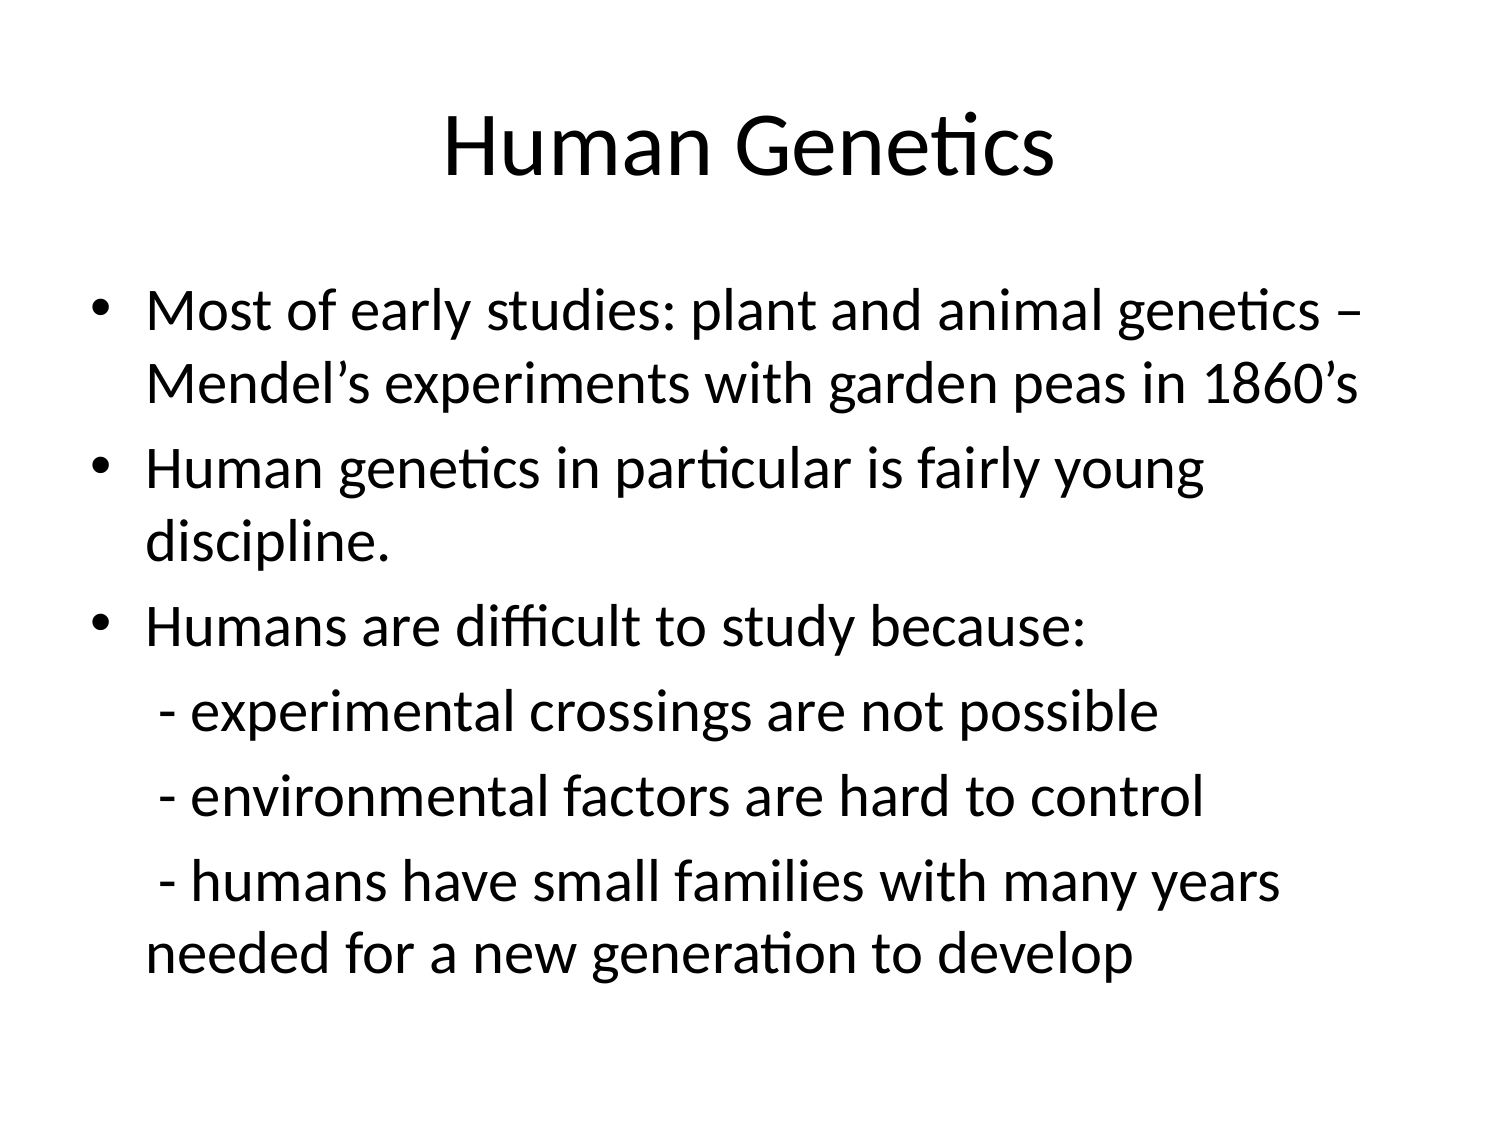

# Human Genetics
Most of early studies: plant and animal genetics – Mendel’s experiments with garden peas in 1860’s
Human genetics in particular is fairly young discipline.
Humans are difficult to study because:
     - experimental crossings are not possible
     - environmental factors are hard to control
     - humans have small families with many years needed for a new generation to develop